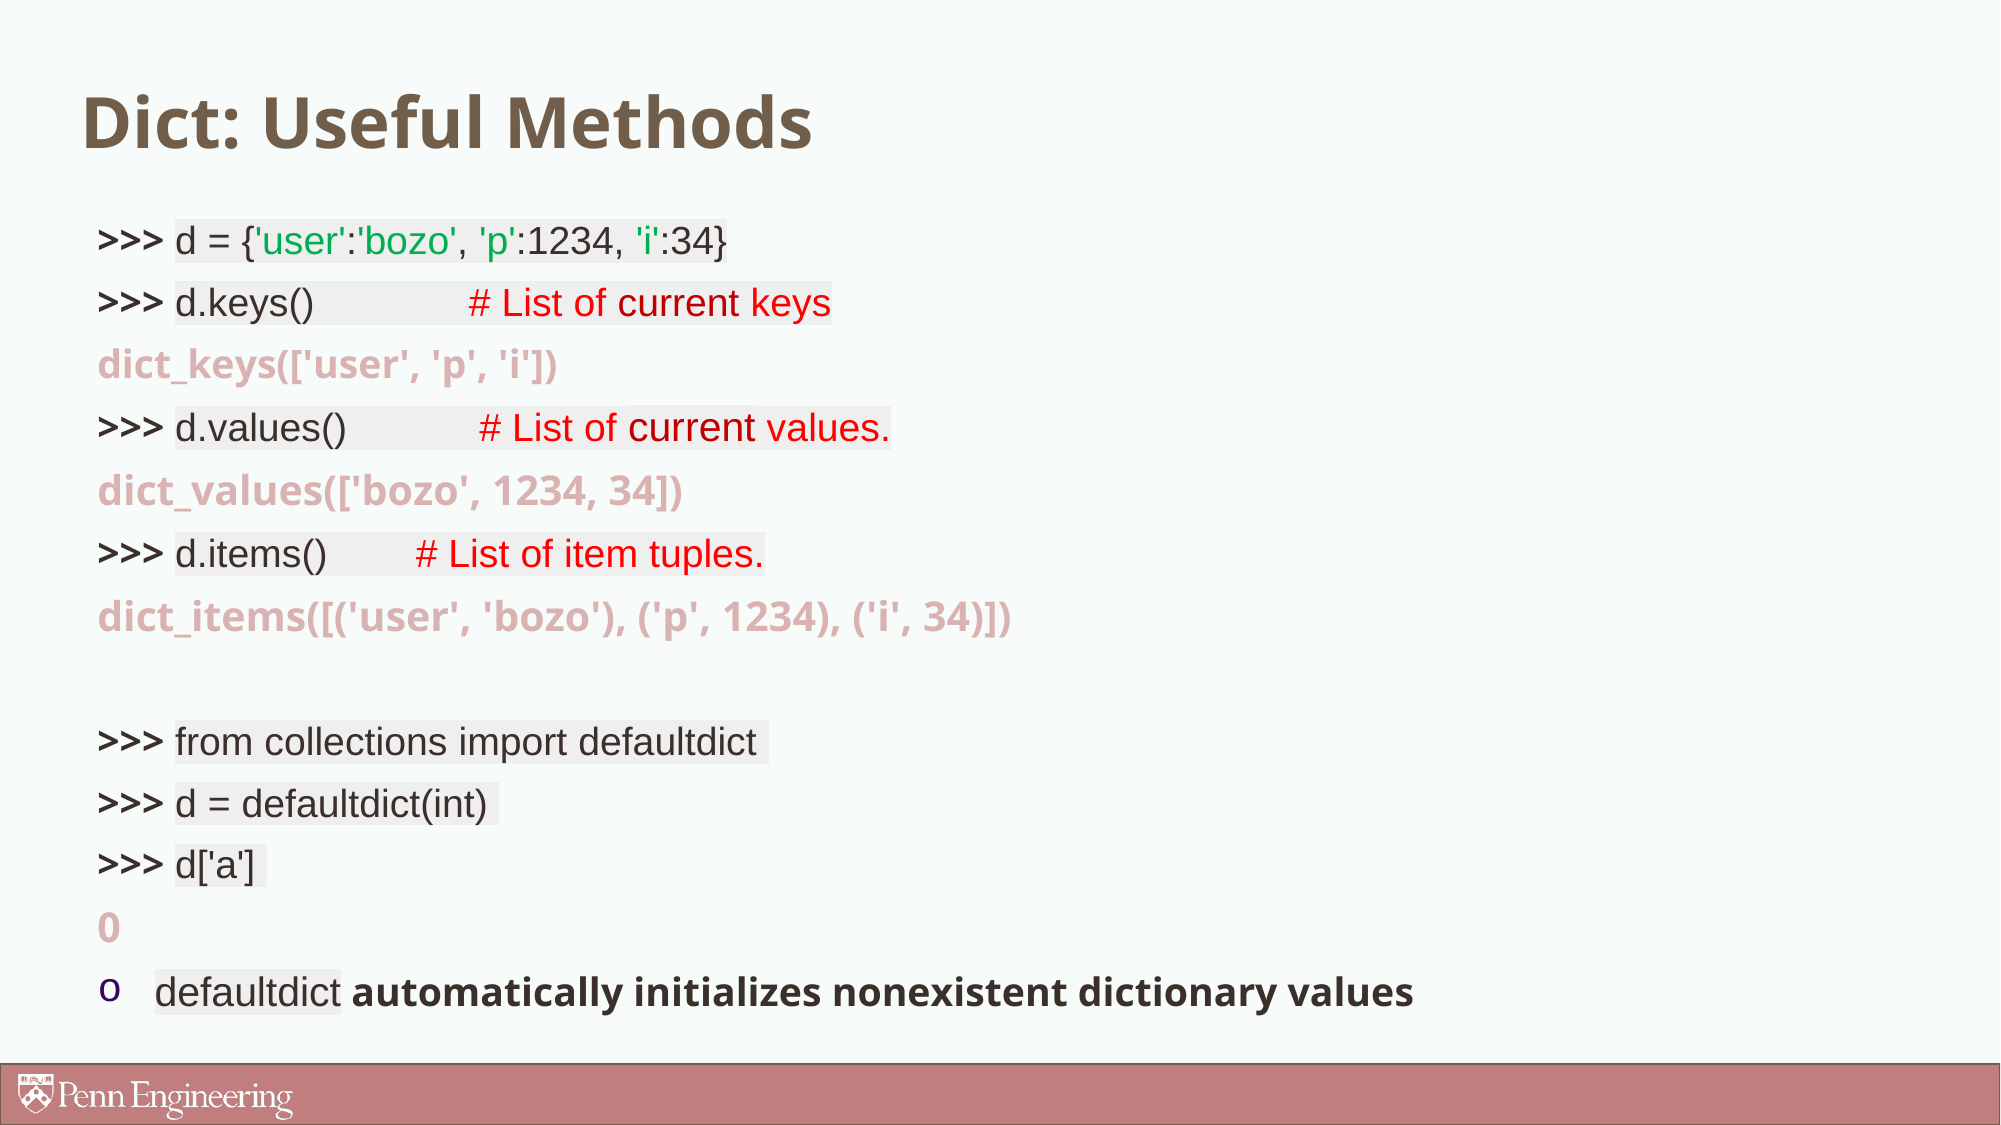

Dict: Useful Methods
>>> d = {'user':'bozo', 'p':1234, 'i':34}
>>> d.keys()              # List of current keys
dict_keys(['user', 'p', 'i'])
>>> d.values()            # List of current values.
dict_values(['bozo', 1234, 34])
>>> d.items()        # List of item tuples.
dict_items([('user', 'bozo'), ('p', 1234), ('i', 34)])

>>> from collections import defaultdict
>>> d = defaultdict(int)
>>> d['a']
0
defaultdict automatically initializes nonexistent dictionary values